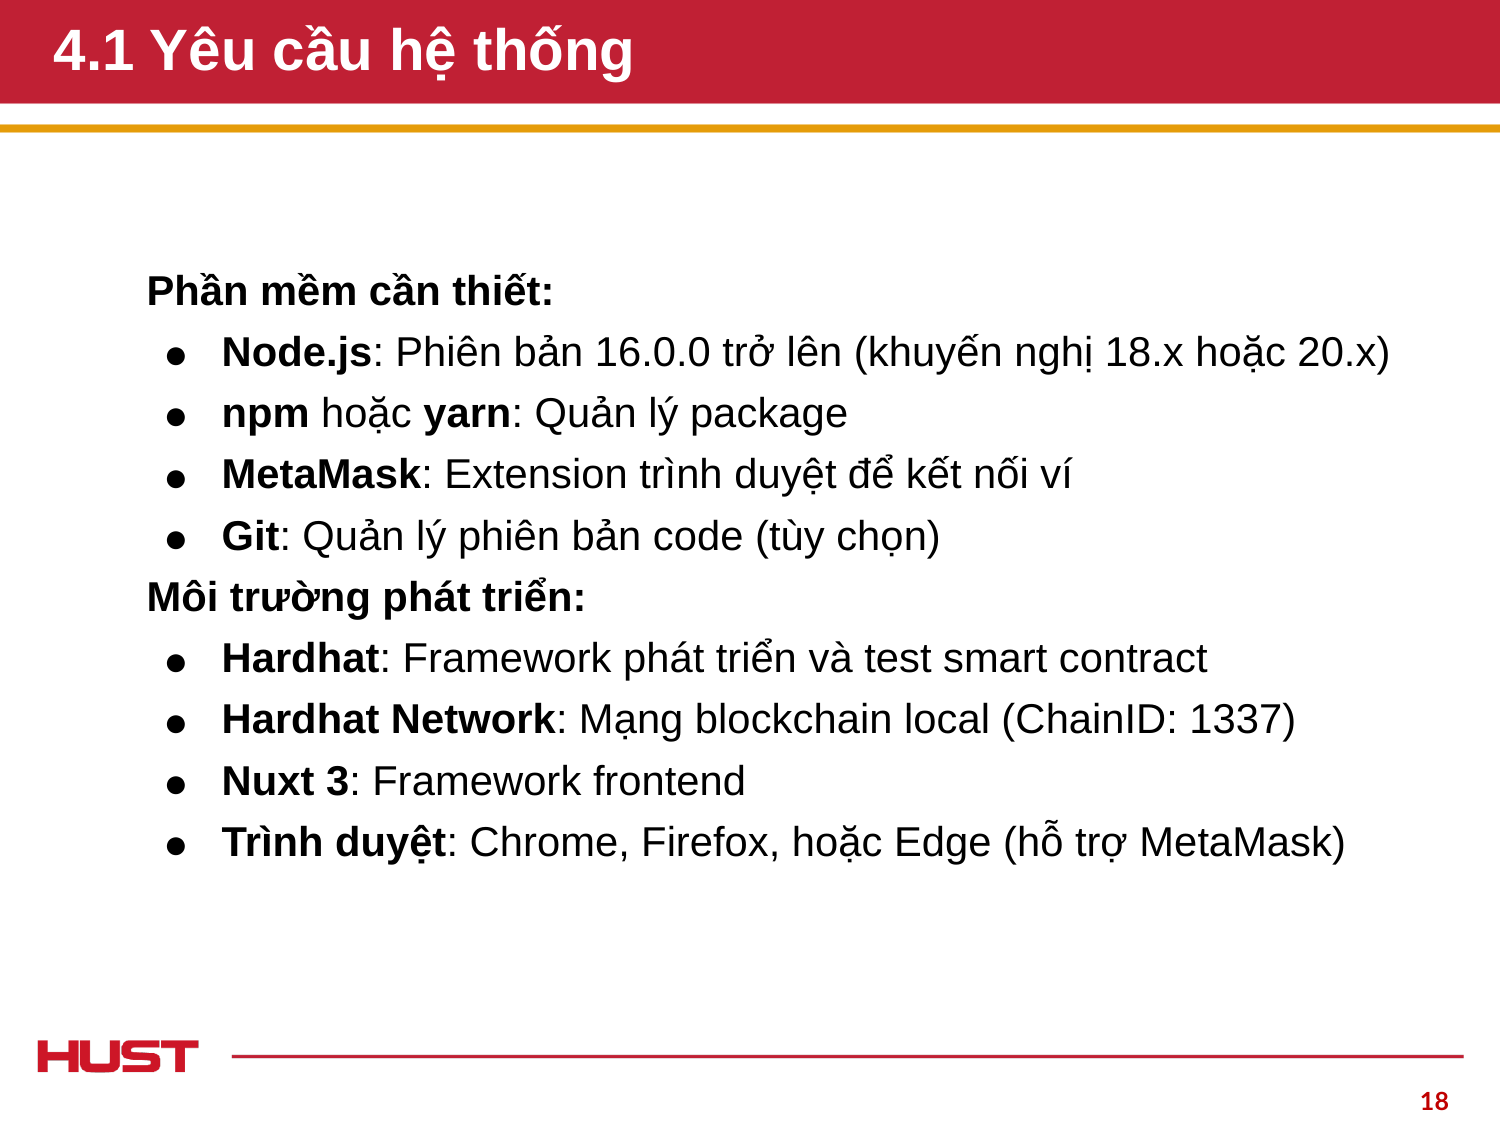

# 4.1 Yêu cầu hệ thống
Phần mềm cần thiết:
Node.js: Phiên bản 16.0.0 trở lên (khuyến nghị 18.x hoặc 20.x)
npm hoặc yarn: Quản lý package
MetaMask: Extension trình duyệt để kết nối ví
Git: Quản lý phiên bản code (tùy chọn)
Môi trường phát triển:
Hardhat: Framework phát triển và test smart contract
Hardhat Network: Mạng blockchain local (ChainID: 1337)
Nuxt 3: Framework frontend
Trình duyệt: Chrome, Firefox, hoặc Edge (hỗ trợ MetaMask)
18